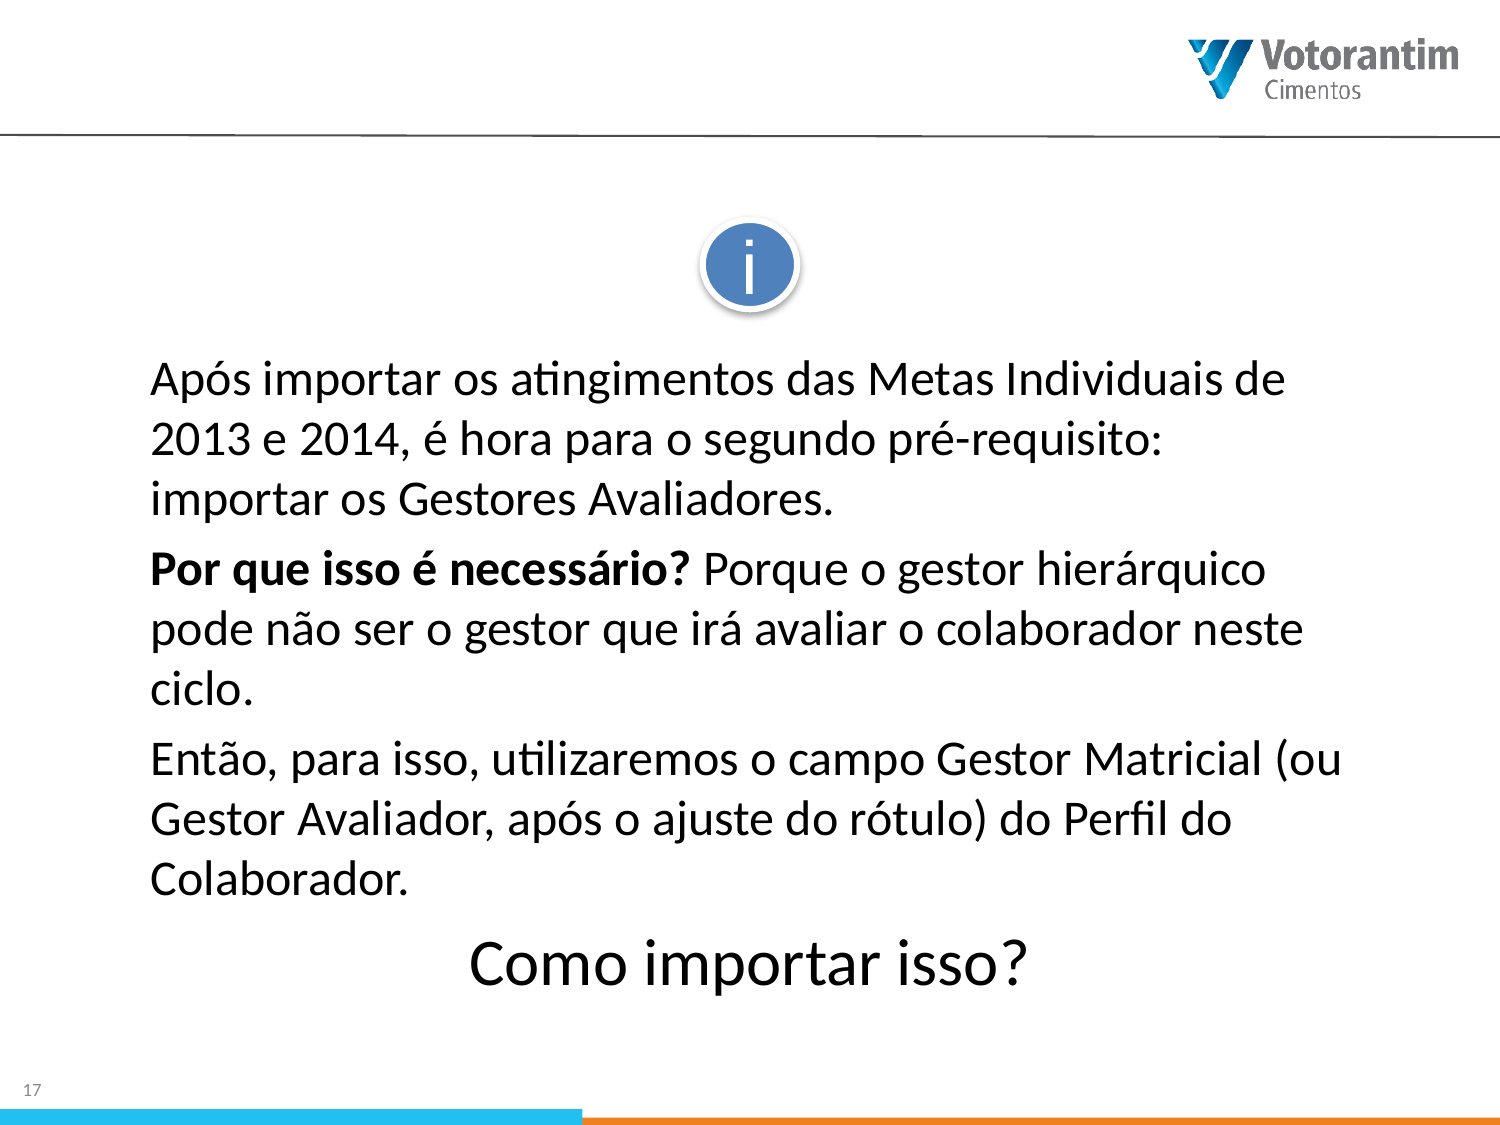

i
Após importar os atingimentos das Metas Individuais de 2013 e 2014, é hora para o segundo pré-requisito: importar os Gestores Avaliadores.
Por que isso é necessário? Porque o gestor hierárquico pode não ser o gestor que irá avaliar o colaborador neste ciclo.
Então, para isso, utilizaremos o campo Gestor Matricial (ou Gestor Avaliador, após o ajuste do rótulo) do Perfil do Colaborador.
Como importar isso?